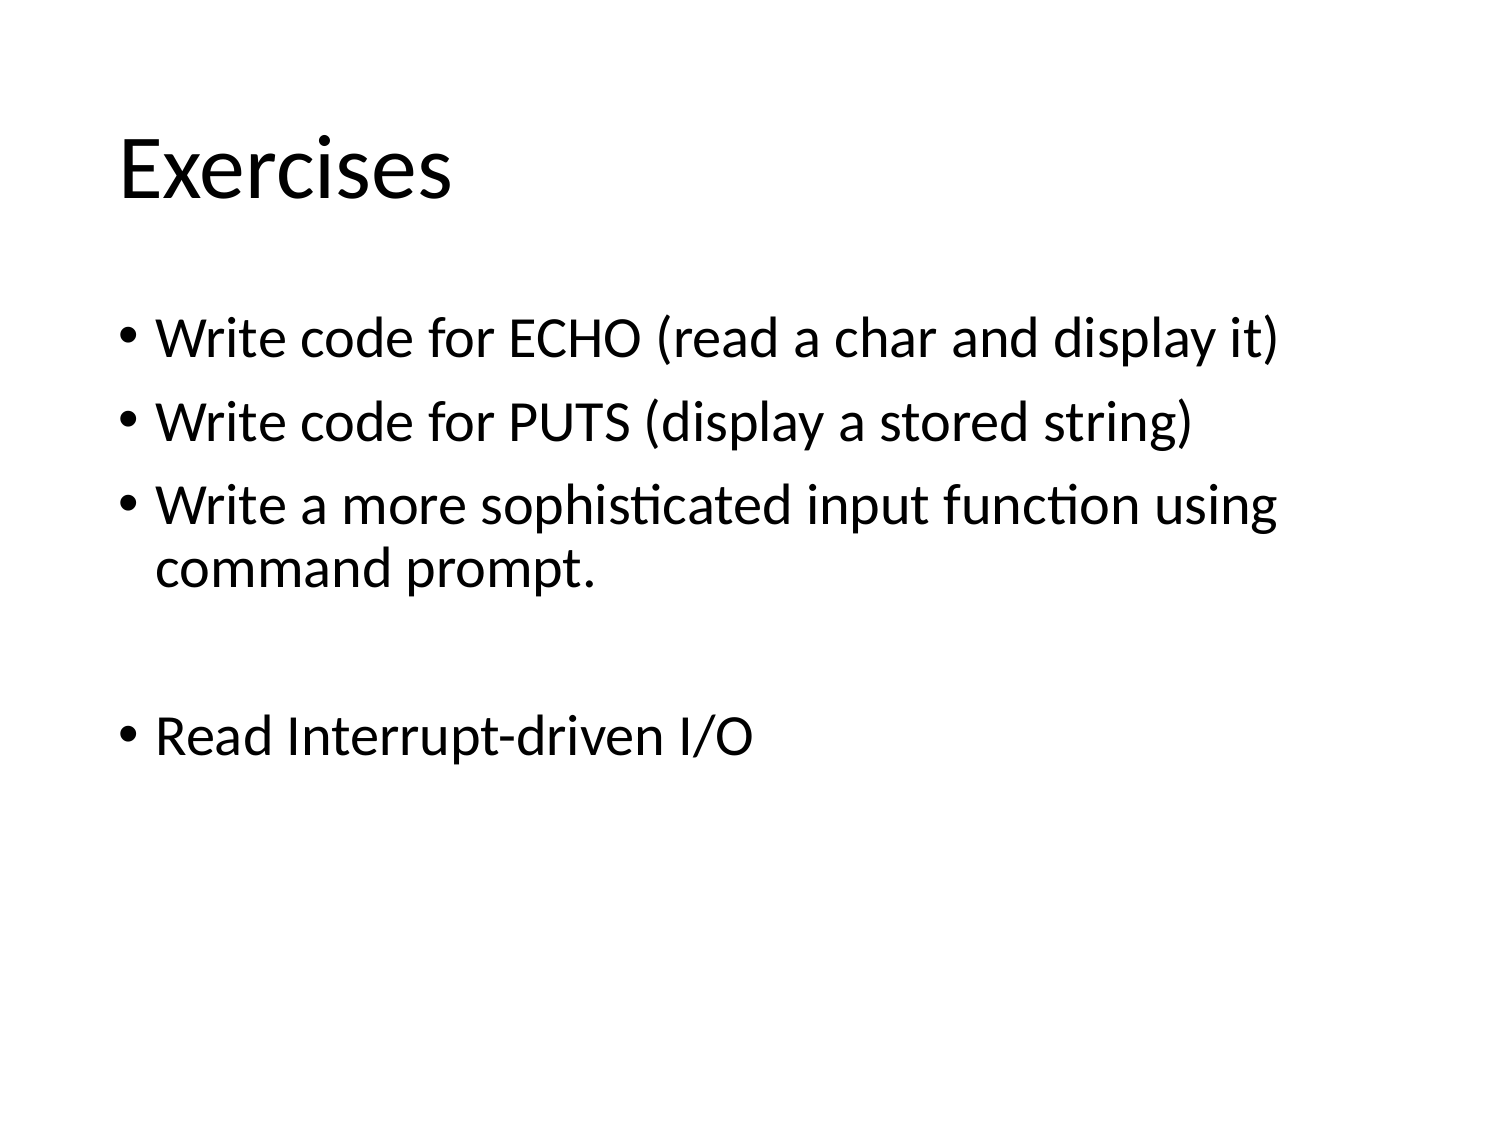

# Exercises
Write code for ECHO (read a char and display it)
Write code for PUTS (display a stored string)
Write a more sophisticated input function using command prompt.

Read Interrupt-driven I/O